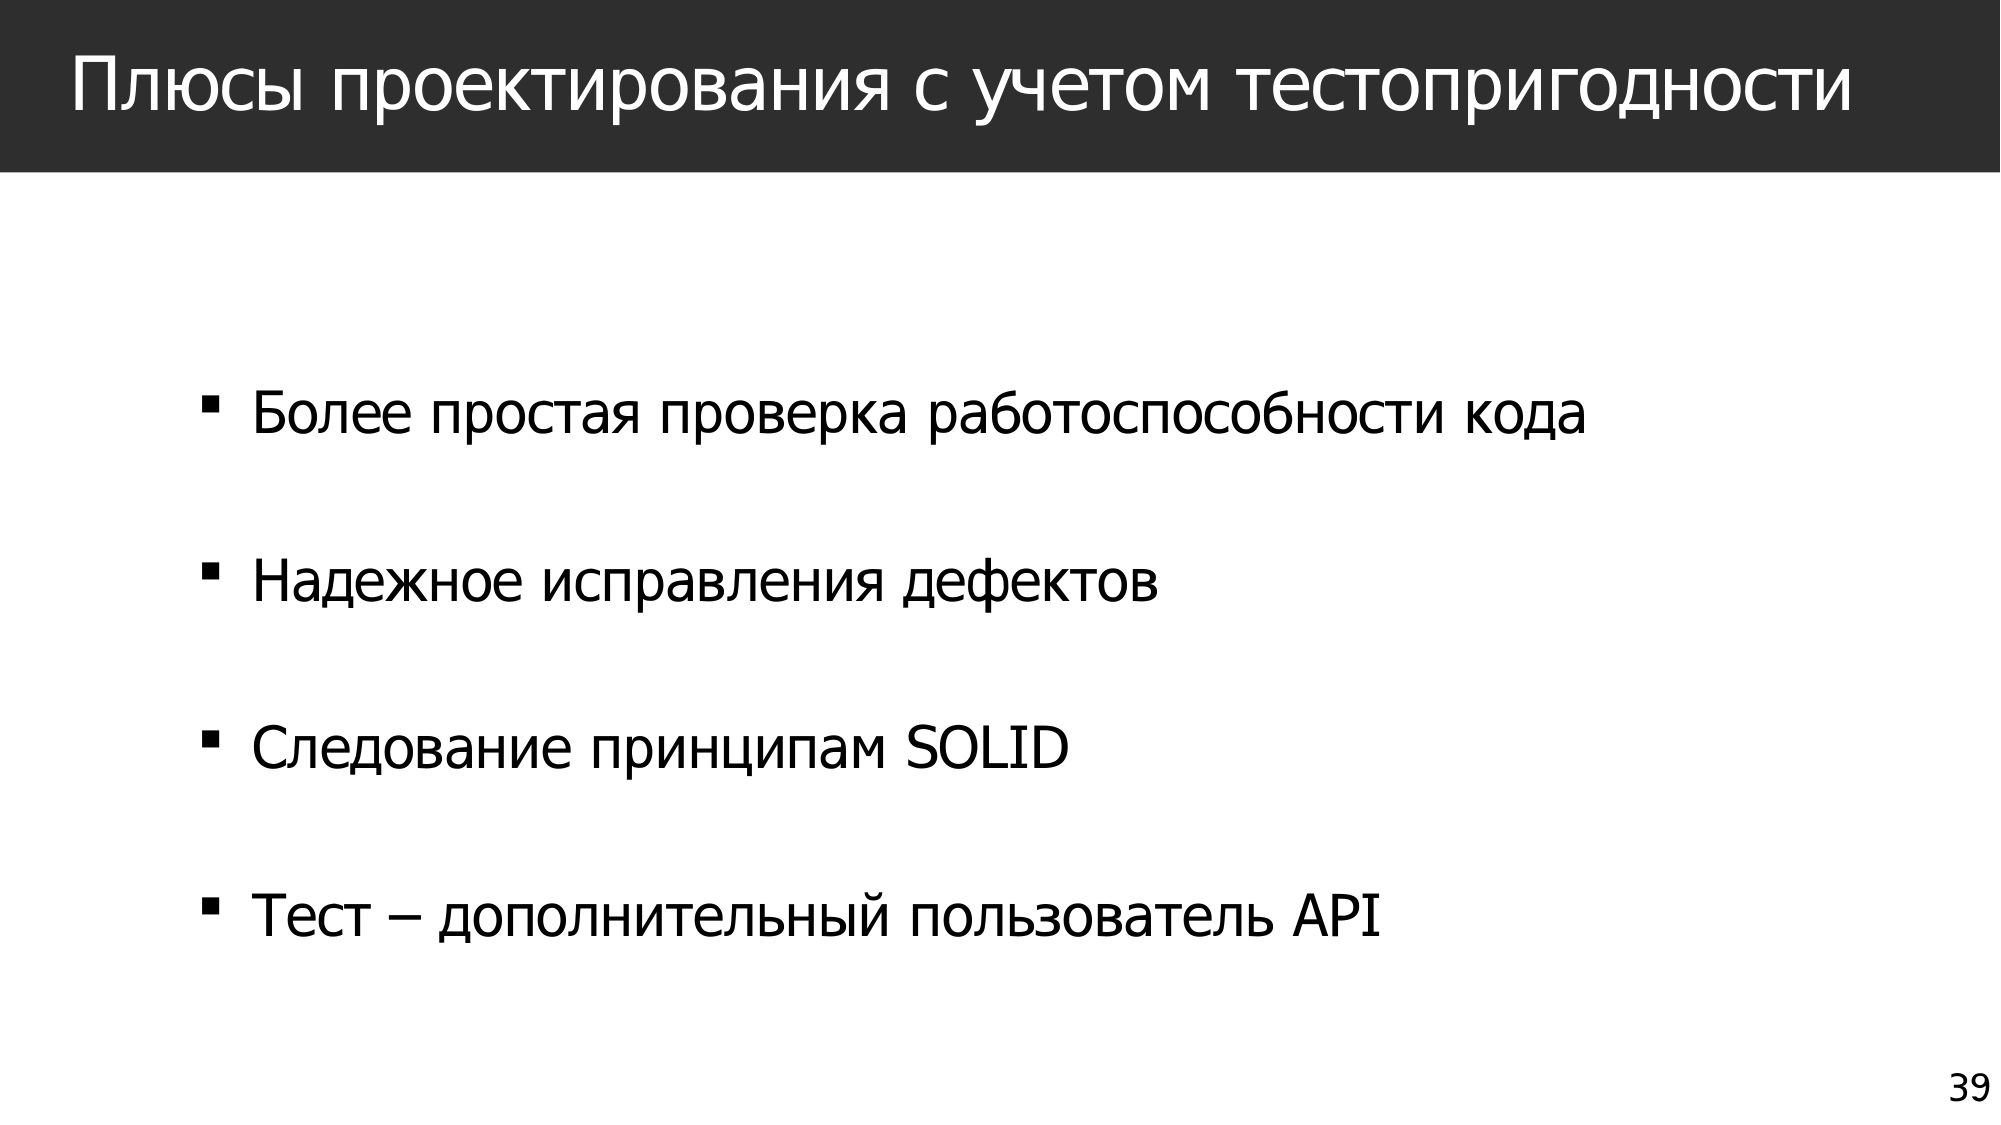

# Плюсы проектирования с учетом тестопригодности

 Более простая проверка работоспособности кода

 Надежное исправления дефектов

 Следование принципам SOLID

 Тест – дополнительный пользователь API

39